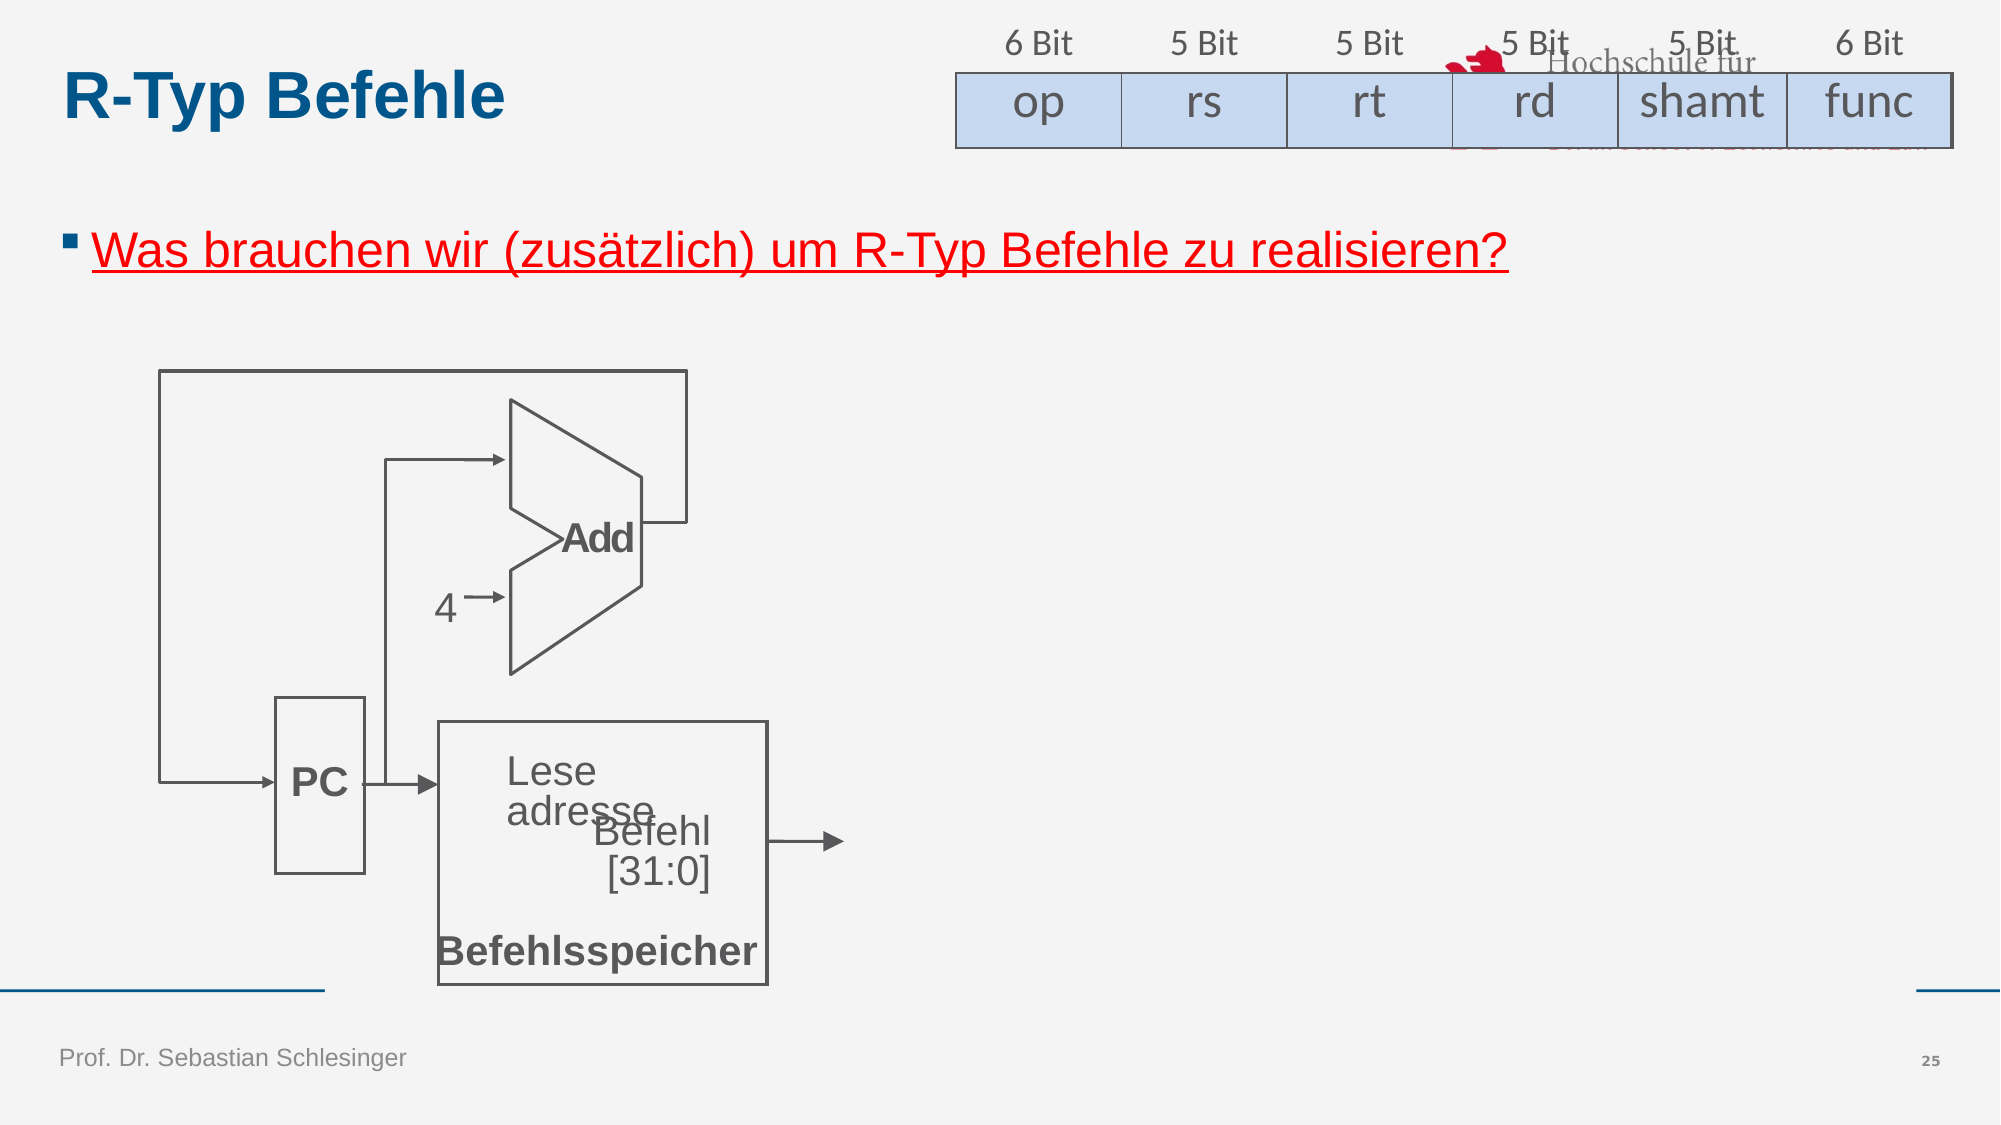

|  | 6 Bit | 5 Bit | 5 Bit | 5 Bit | 5 Bit | 6 Bit |
| --- | --- | --- | --- | --- | --- | --- |
|  | op | rs | rt | rd | shamt | func |
# R-Typ Befehle
Was brauchen wir (zusätzlich) um R-Typ Befehle zu realisieren?

Add
4

PC

Lese
adresse
Befehl
[31:0]
Befehlsspeicher

25
Prof. Dr. Sebastian Schlesinger